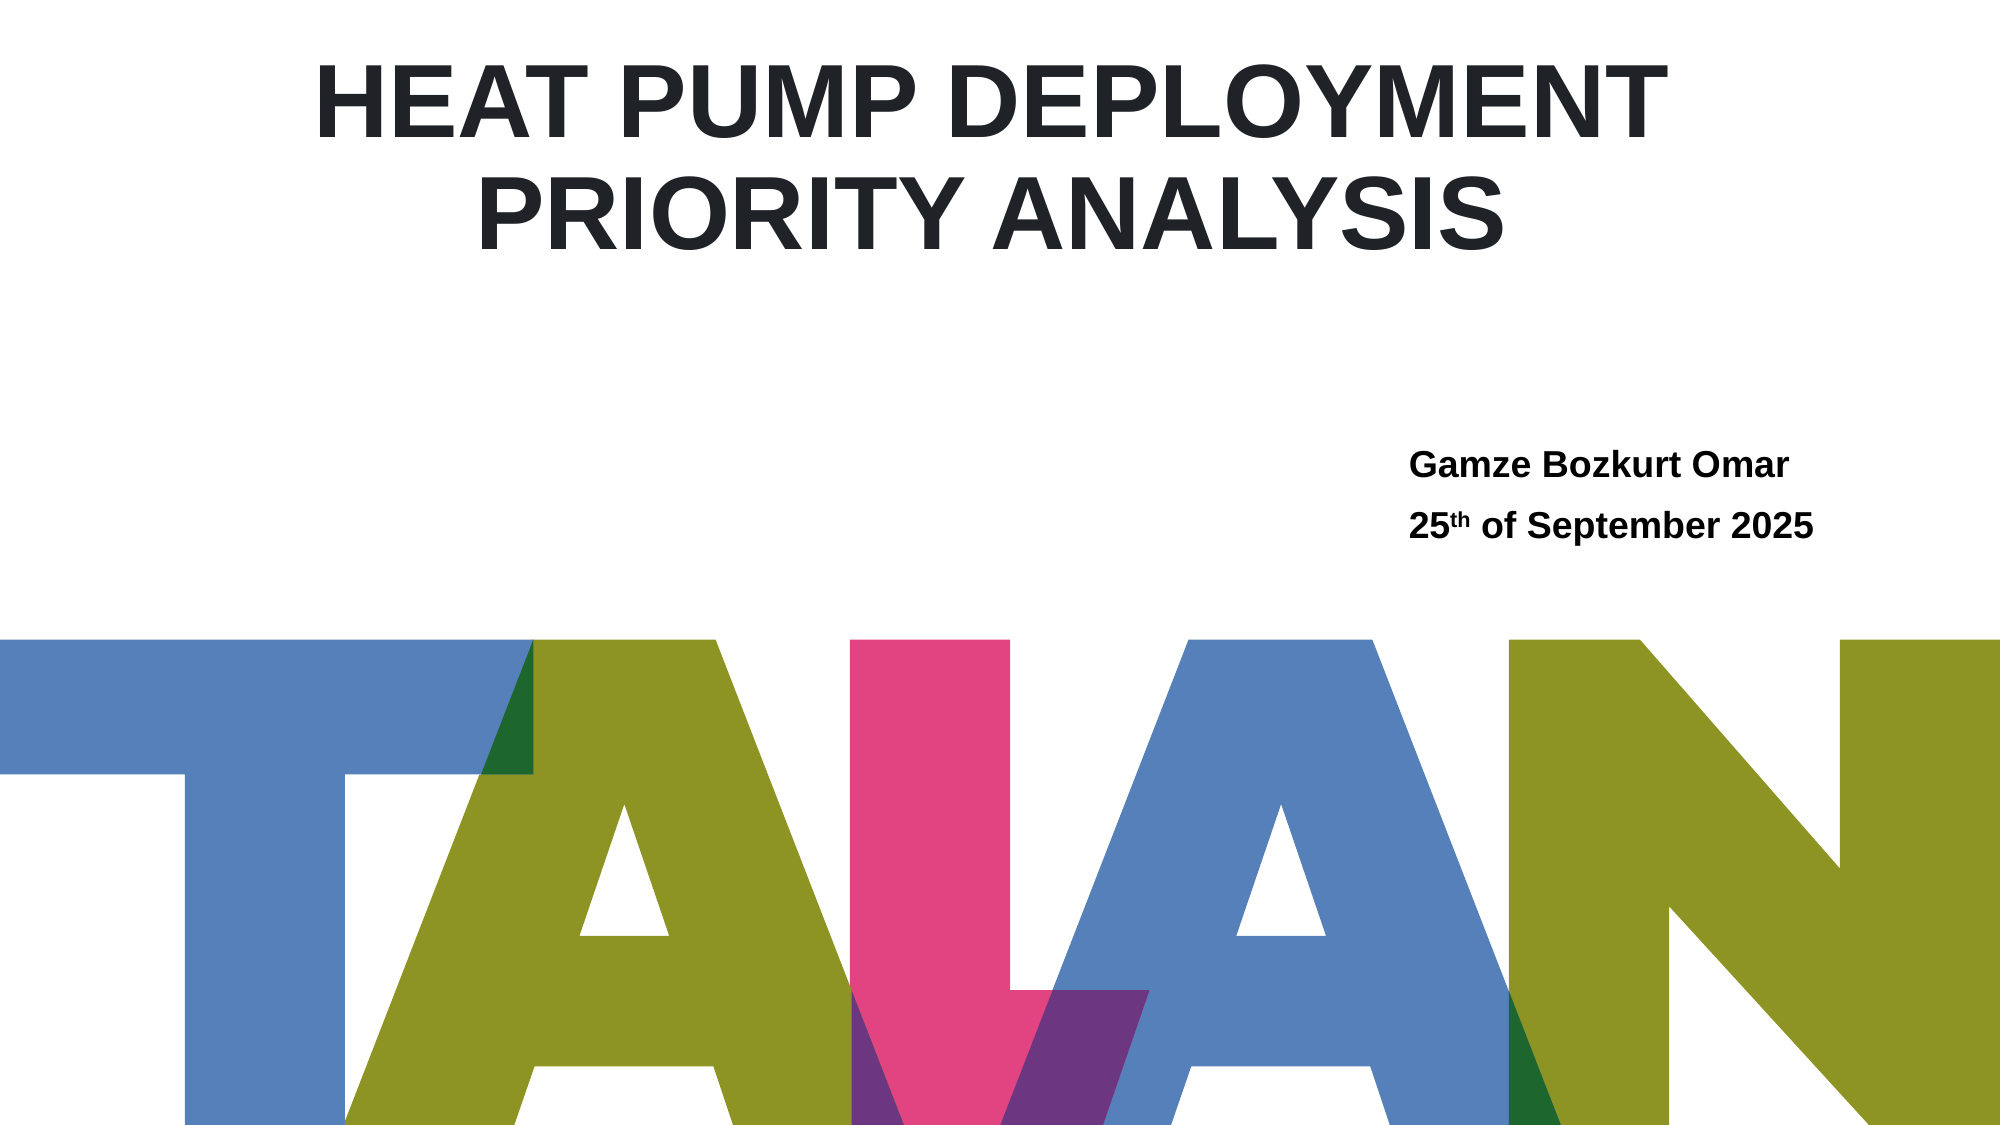

# Heat Pump Deployment Priority Analysis
Gamze Bozkurt Omar
25th of September 2025